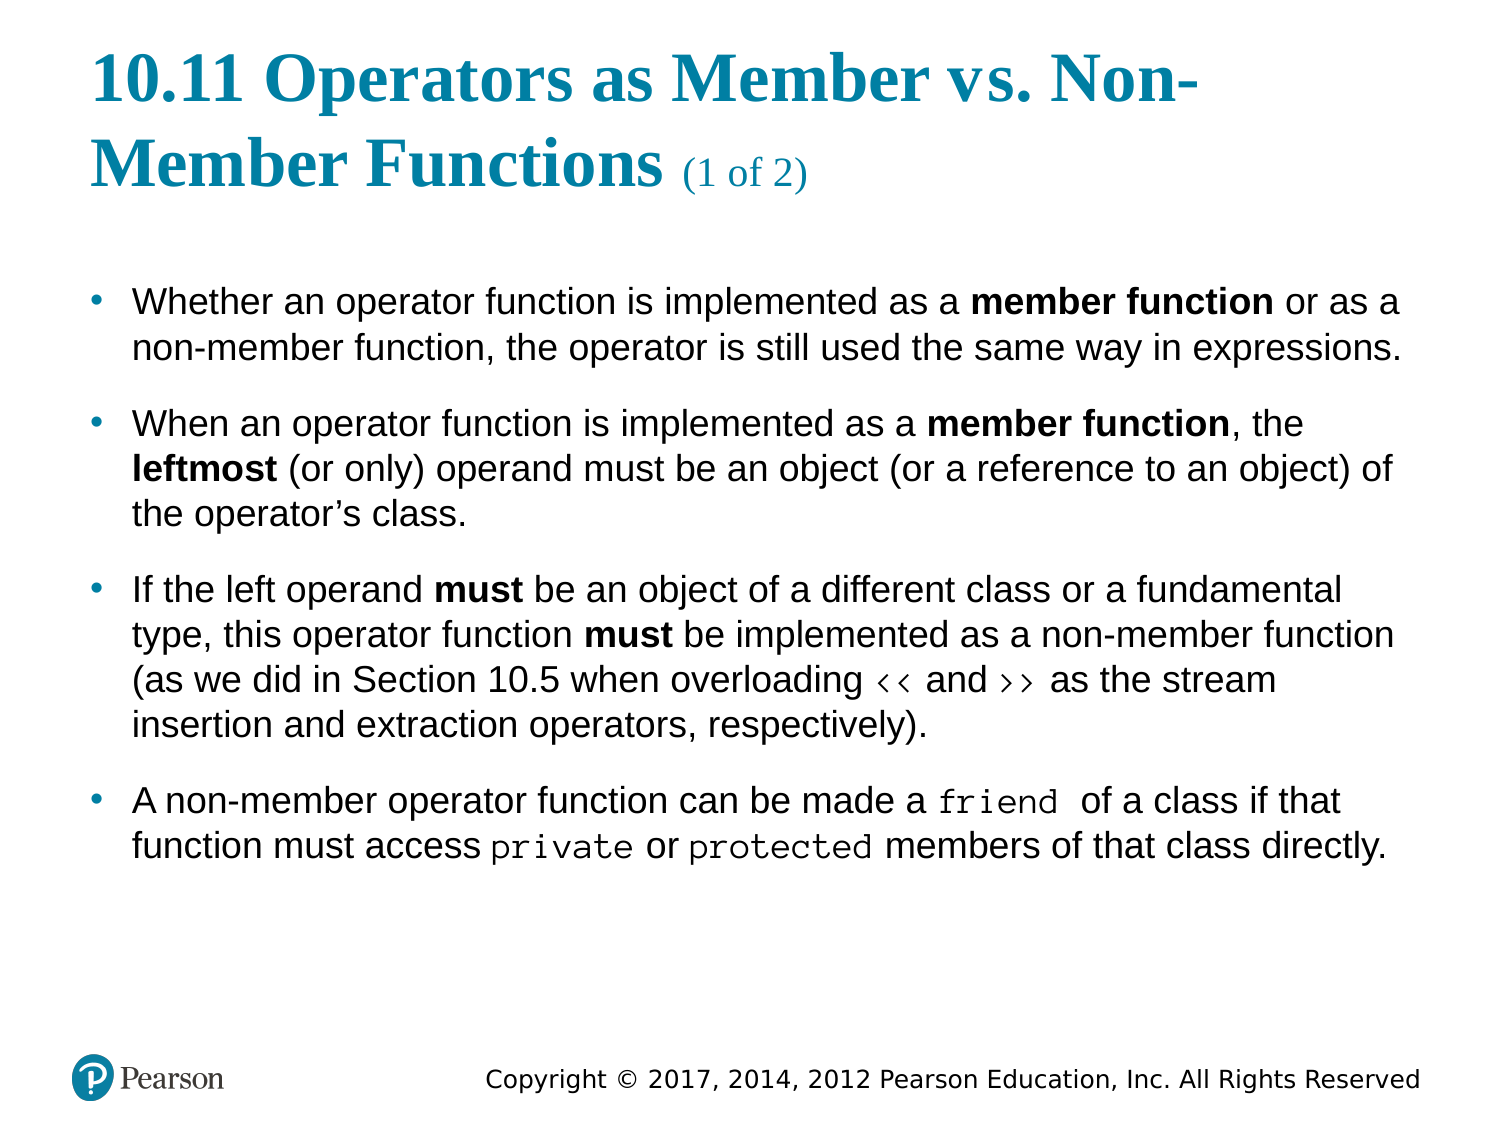

# 10.11 Operators as Member versus. Non-Member Functions (1 of 2)
Whether an operator function is implemented as a member function or as a non-member function, the operator is still used the same way in expressions.
When an operator function is implemented as a member function, the leftmost (or only) operand must be an object (or a reference to an object) of the operator’s class.
If the left operand must be an object of a different class or a fundamental type, this operator function must be implemented as a non-member function (as we did in Section 10.5 when overloading << and >> as the stream insertion and extraction operators, respectively).
A non-member operator function can be made a friend of a class if that function must access private or protected members of that class directly.